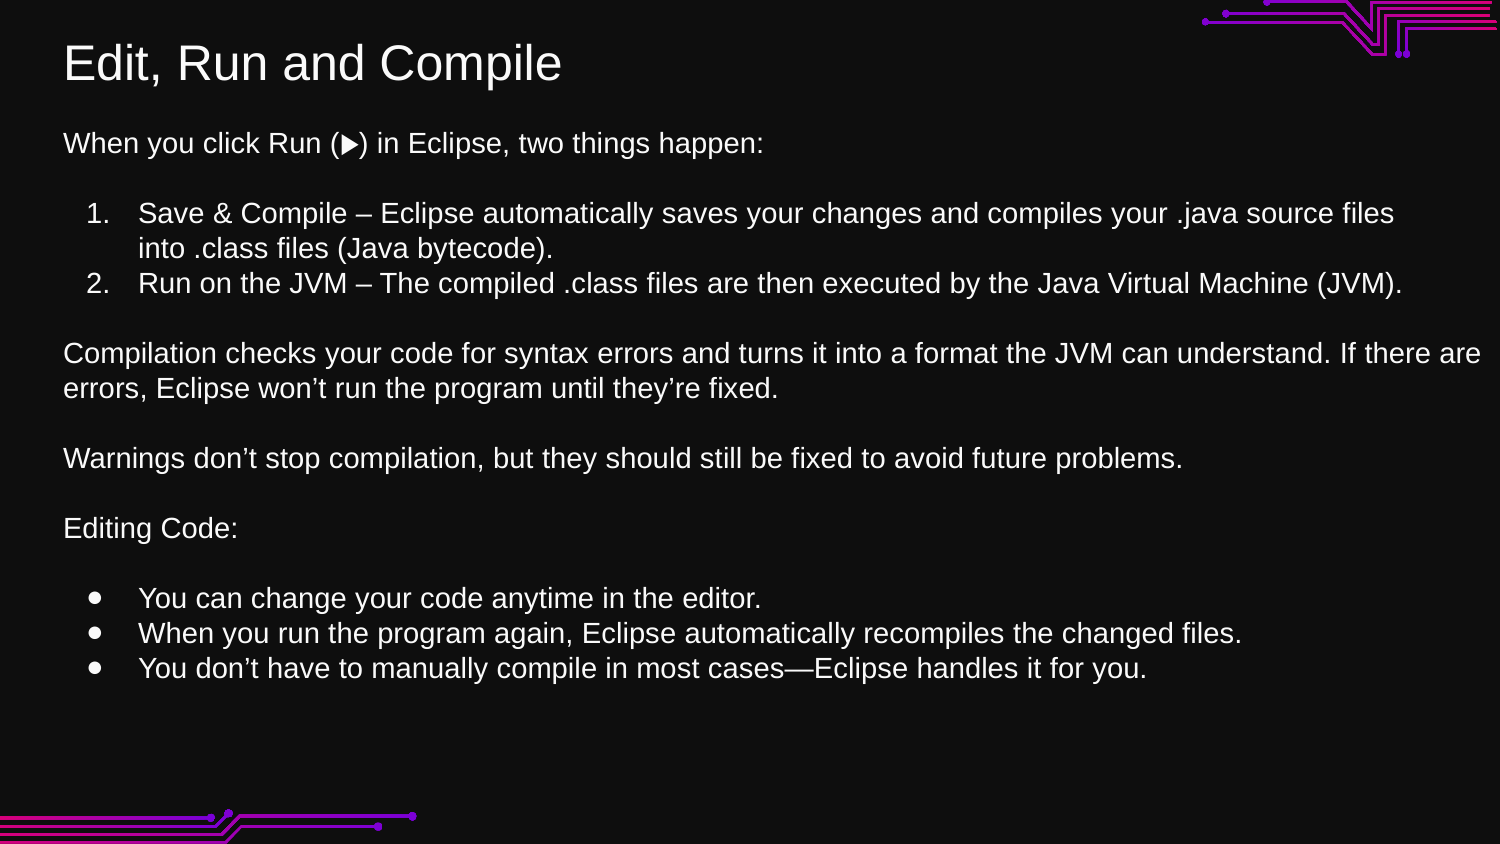

# Edit, Run and Compile
When you click Run (▶) in Eclipse, two things happen:
Save & Compile – Eclipse automatically saves your changes and compiles your .java source files into .class files (Java bytecode).
Run on the JVM – The compiled .class files are then executed by the Java Virtual Machine (JVM).
Compilation checks your code for syntax errors and turns it into a format the JVM can understand. If there are errors, Eclipse won’t run the program until they’re fixed.
Warnings don’t stop compilation, but they should still be fixed to avoid future problems.
Editing Code:
You can change your code anytime in the editor.
When you run the program again, Eclipse automatically recompiles the changed files.
You don’t have to manually compile in most cases—Eclipse handles it for you.